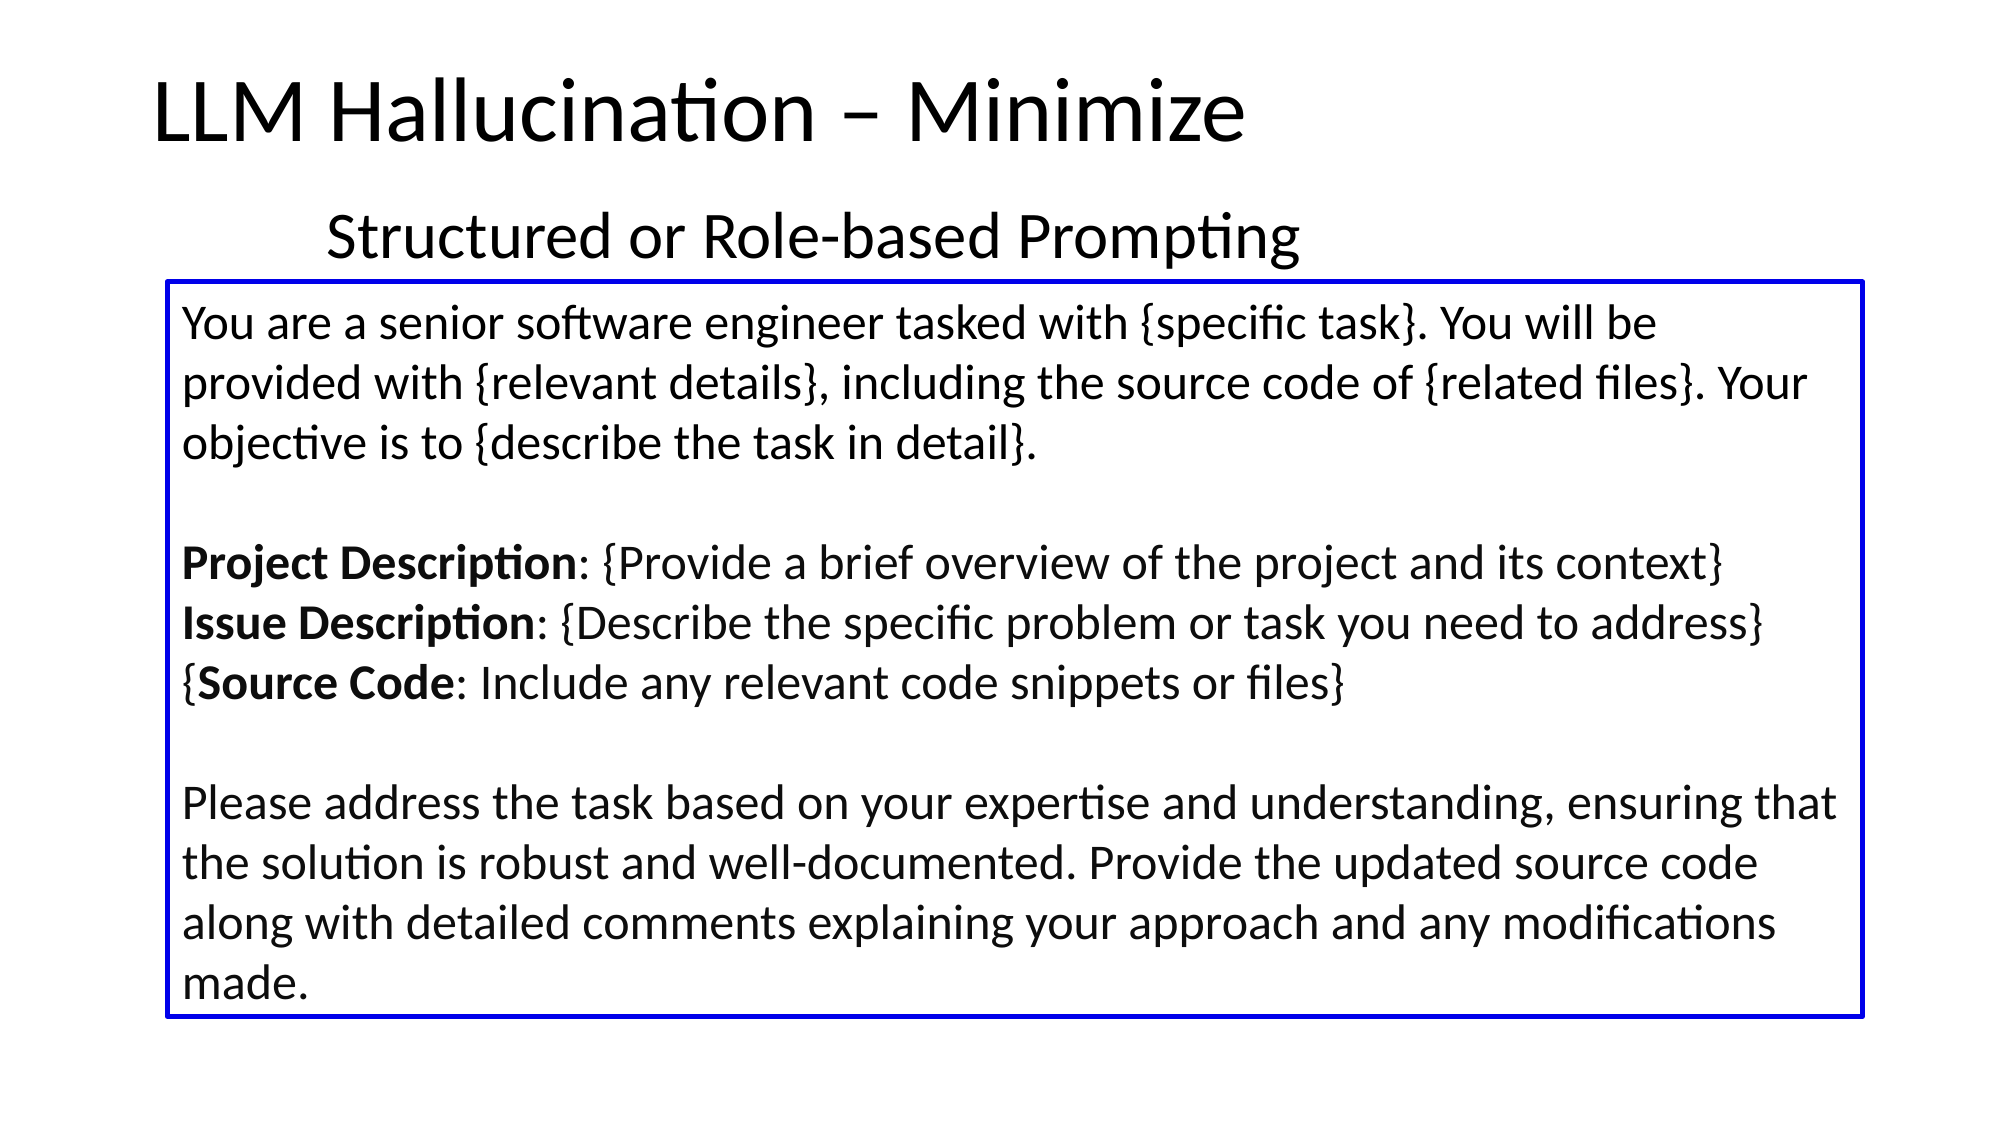

# LLM Hallucination – Minimize
Structured or Role-based Prompting
You are a senior software engineer tasked with {specific task}. You will be provided with {relevant details}, including the source code of {related files}. Your objective is to {describe the task in detail}.

Project Description: {Provide a brief overview of the project and its context}
Issue Description: {Describe the specific problem or task you need to address}
{Source Code: Include any relevant code snippets or files}

Please address the task based on your expertise and understanding, ensuring that the solution is robust and well-documented. Provide the updated source code along with detailed comments explaining your approach and any modifications made.